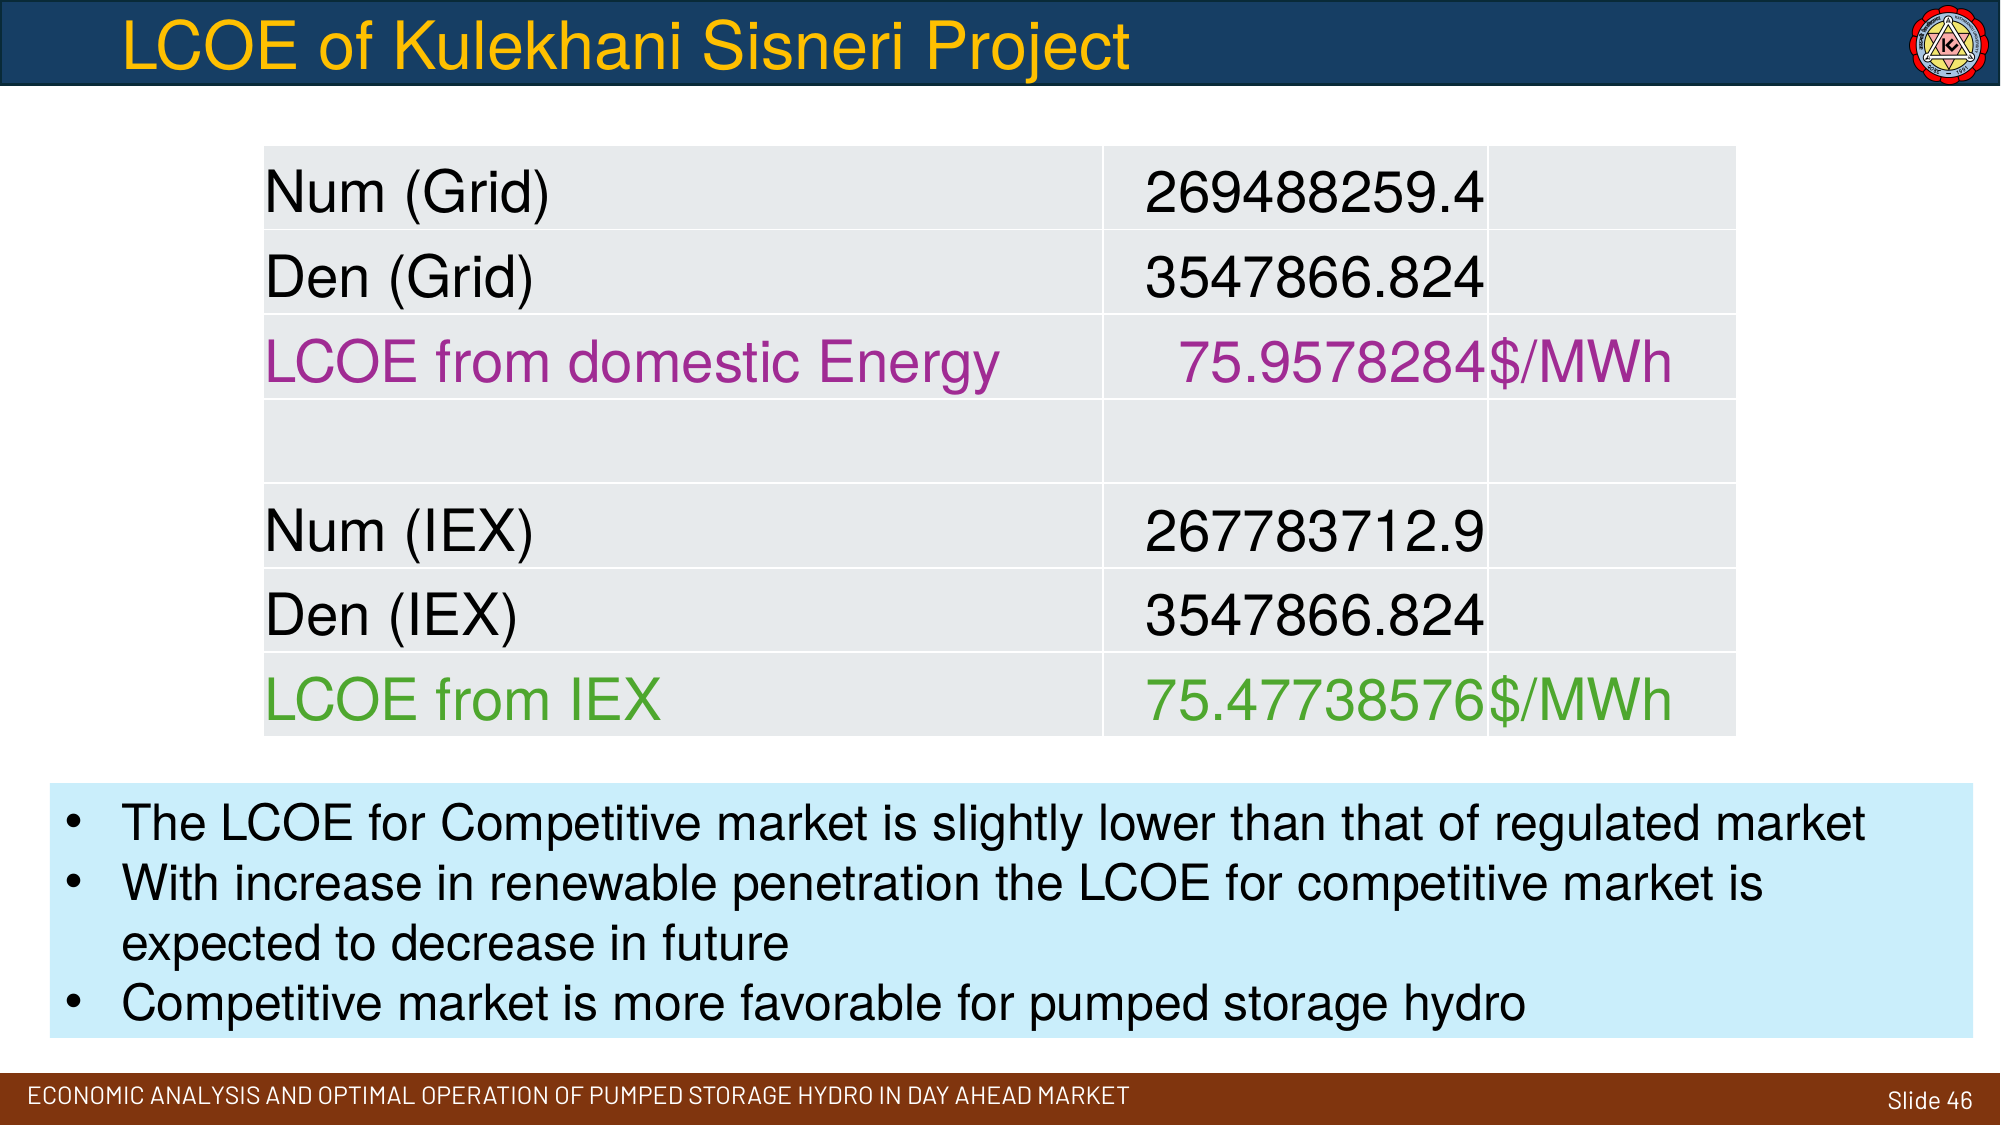

# LCOE of Kulekhani Sisneri Project
| Num (Grid) | 269488259.4 |  |
| --- | --- | --- |
| Den (Grid) | 3547866.824 |  |
| LCOE from domestic Energy | 75.9578284 | $/MWh |
|  |  |  |
| Num (IEX) | 267783712.9 |  |
| Den (IEX) | 3547866.824 |  |
| LCOE from IEX | 75.47738576 | $/MWh |
The LCOE for Competitive market is slightly lower than that of regulated market
With increase in renewable penetration the LCOE for competitive market is expected to decrease in future
Competitive market is more favorable for pumped storage hydro
ECONOMIC ANALYSIS AND OPTIMAL OPERATION OF PUMPED STORAGE HYDRO IN DAY AHEAD MARKET
Slide 46